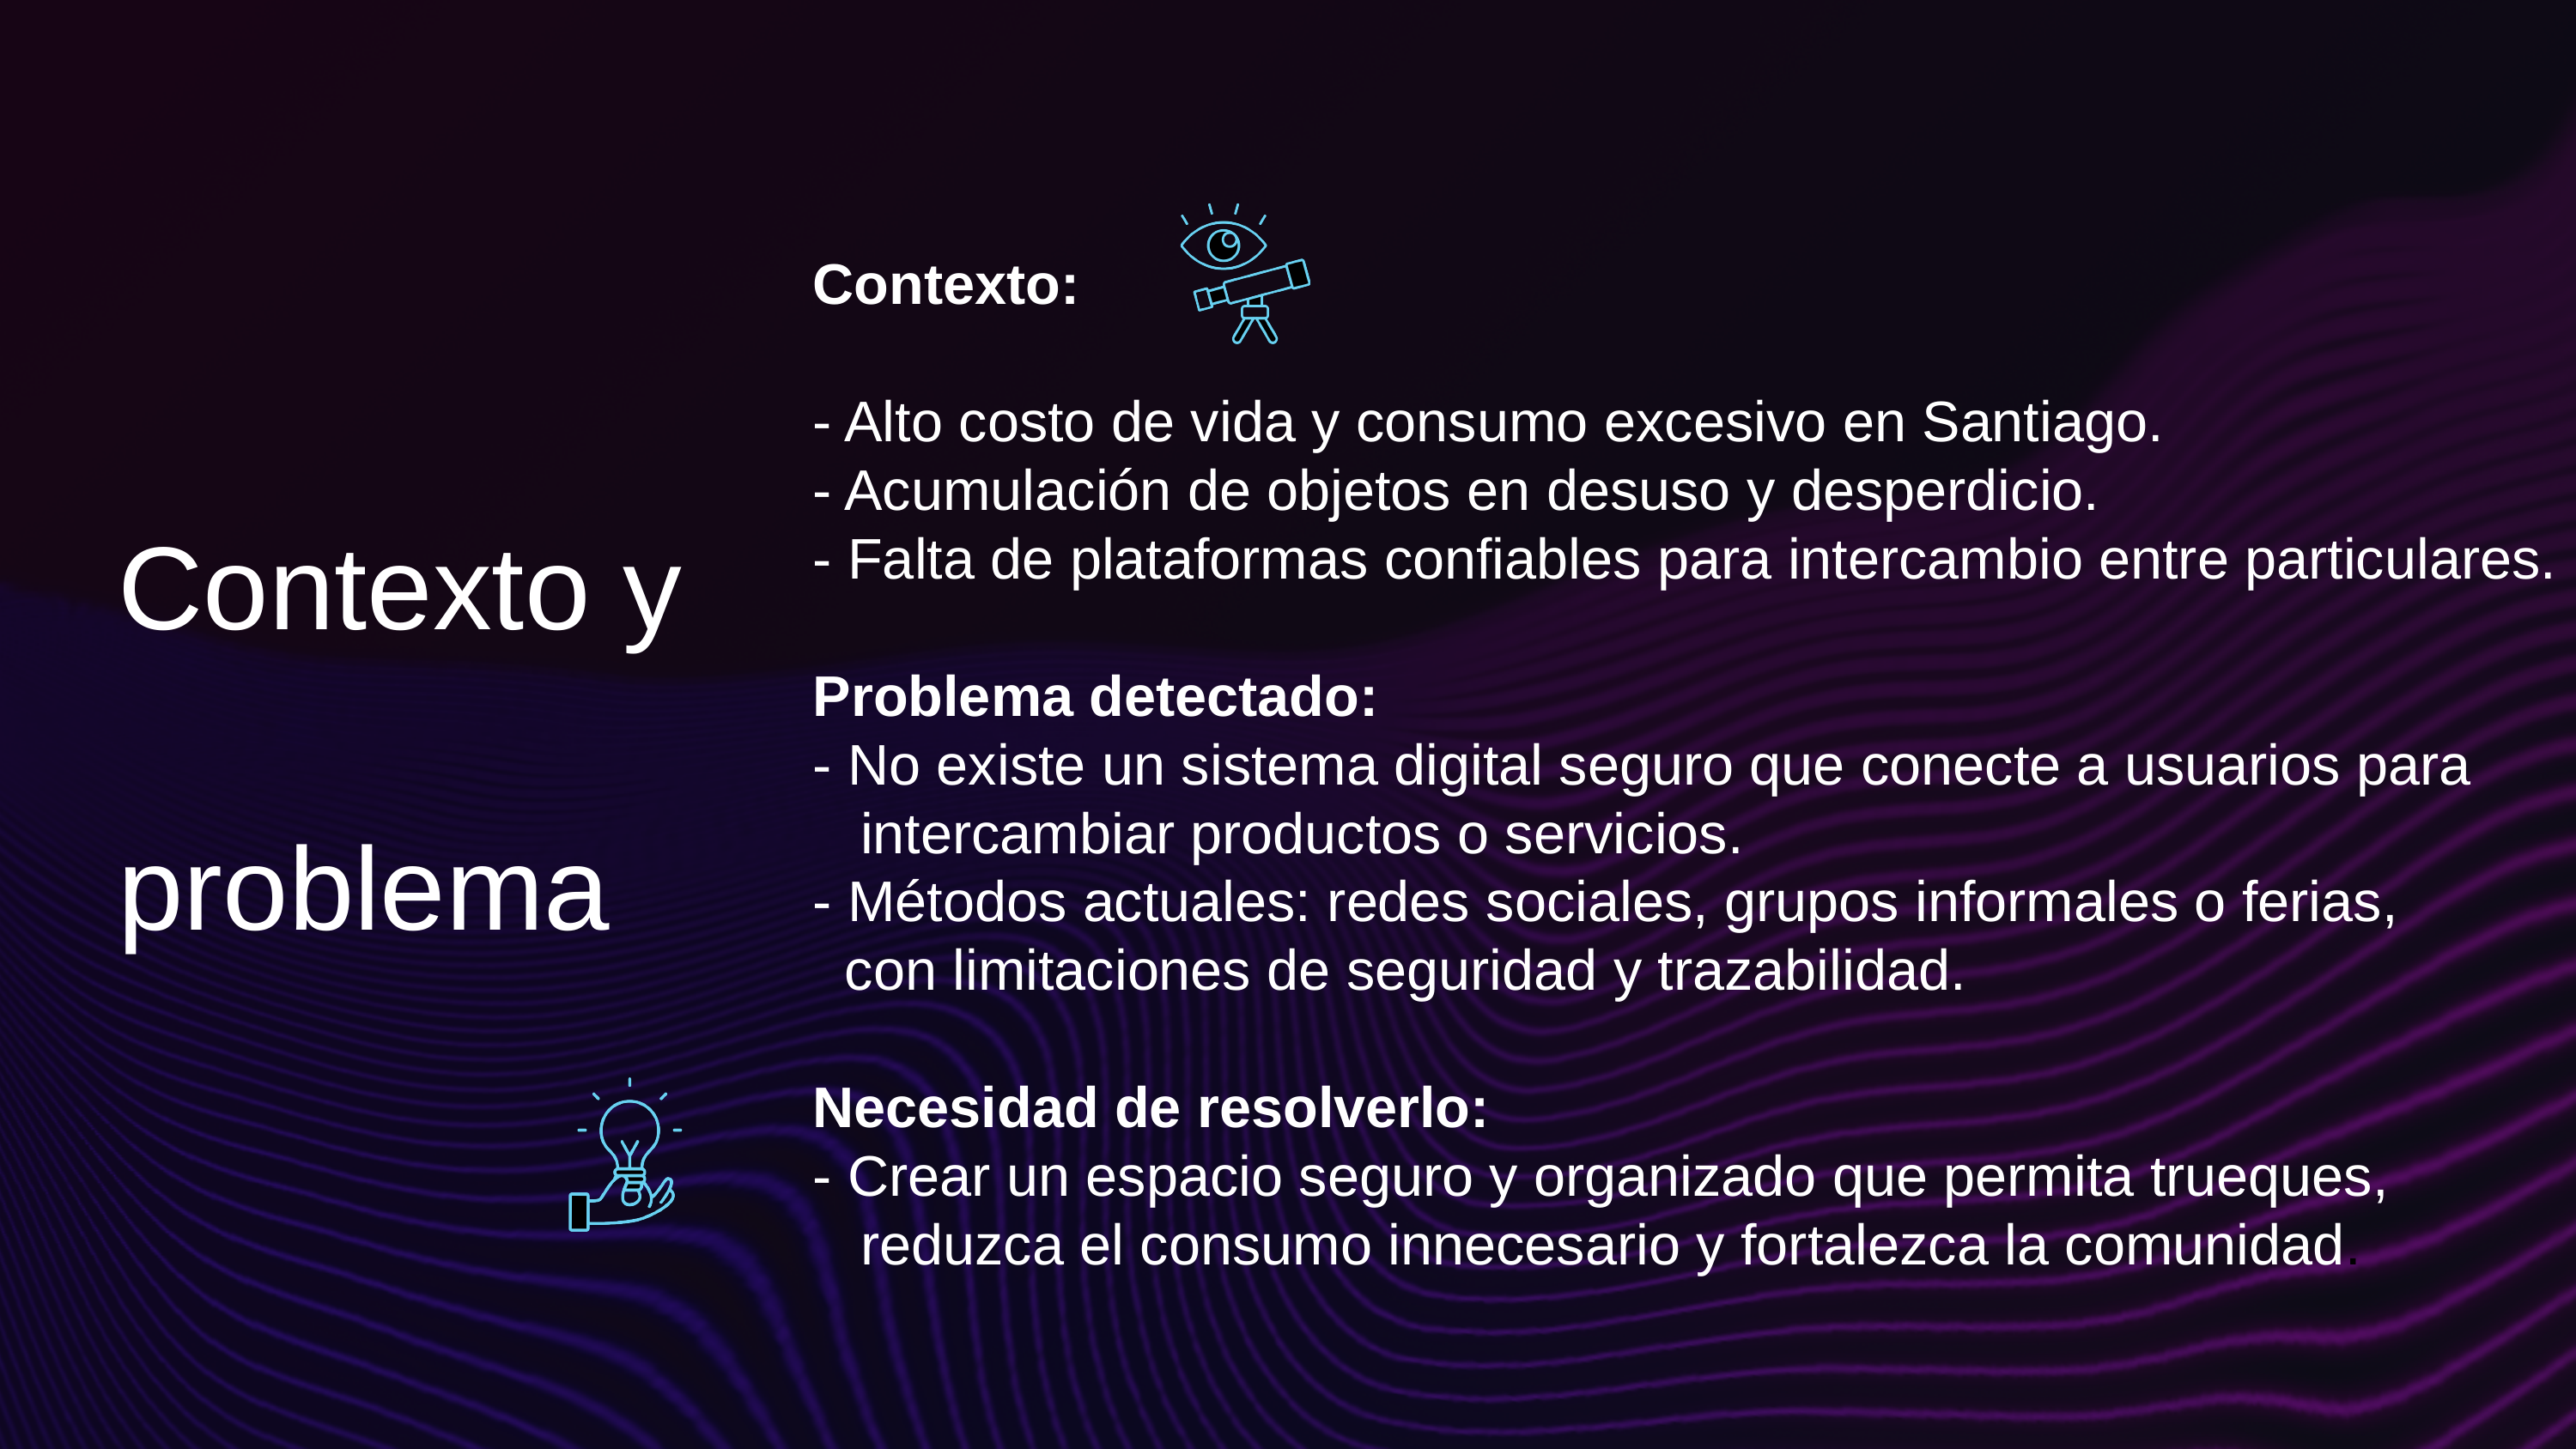

Contexto:

- Alto costo de vida y consumo excesivo en Santiago.
- Acumulación de objetos en desuso y desperdicio.
- Falta de plataformas confiables para intercambio entre particulares.

Problema detectado:
- No existe un sistema digital seguro que conecte a usuarios para
   intercambiar productos o servicios.
- Métodos actuales: redes sociales, grupos informales o ferias,
  con limitaciones de seguridad y trazabilidad.

Necesidad de resolverlo:
- Crear un espacio seguro y organizado que permita trueques,
   reduzca el consumo innecesario y fortalezca la comunidad.

Contexto y problema